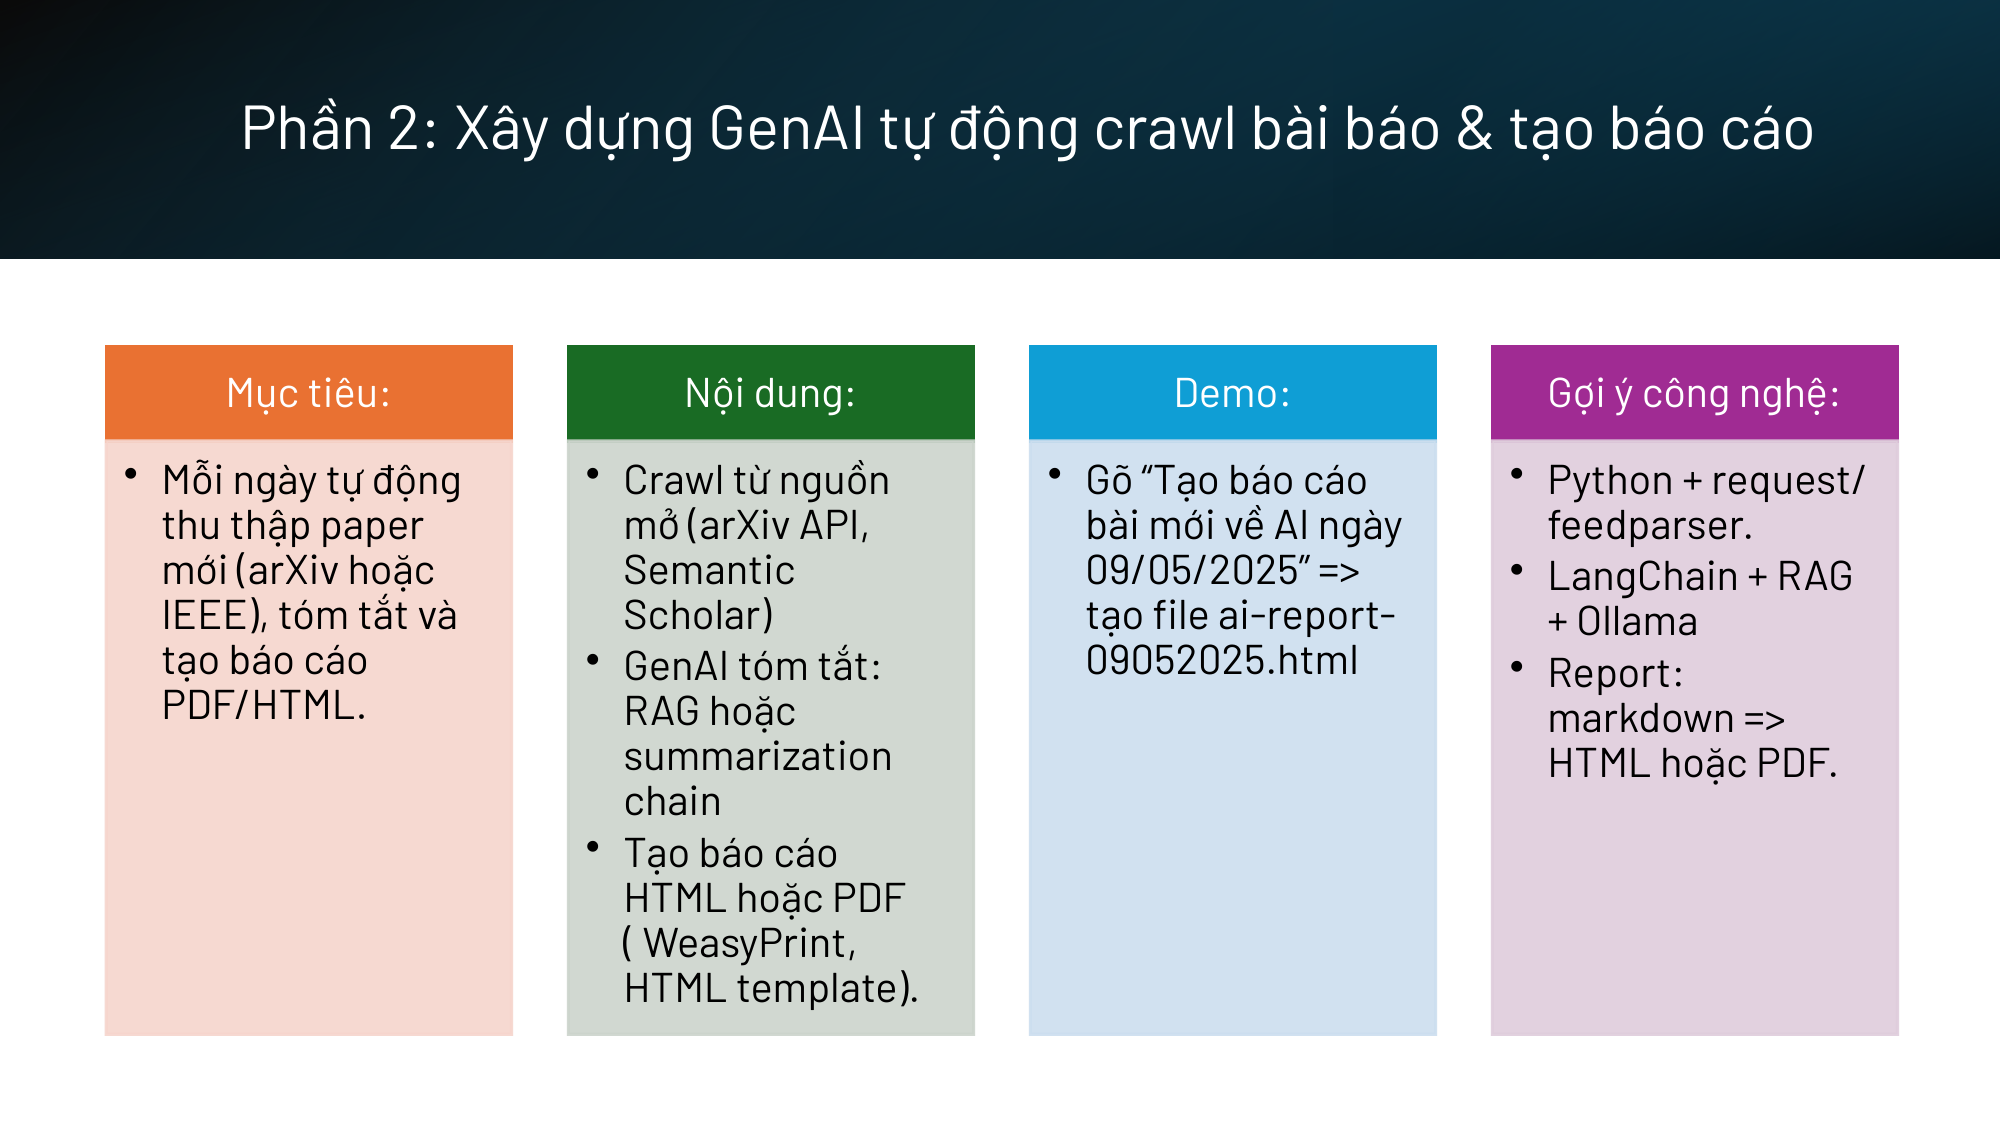

# Phần 2: Xây dựng GenAI tự động crawl bài báo & tạo báo cáo
Mục tiêu:
Mỗi ngày tự động thu thập paper mới (arXiv hoặc IEEE), tóm tắt và tạo báo cáo PDF/HTML.
Nội dung:
Crawl từ nguồn mở (arXiv API, Semantic Scholar)
GenAI tóm tắt: RAG hoặc summarization chain
Tạo báo cáo HTML hoặc PDF ( WeasyPrint, HTML template).
Demo:
Gõ “Tạo báo cáo bài mới về AI ngày 09/05/2025” => tạo file ai-report-09052025.html
Gợi ý công nghệ:
Python + request/ feedparser.
LangChain + RAG + Ollama
Report: markdown => HTML hoặc PDF.